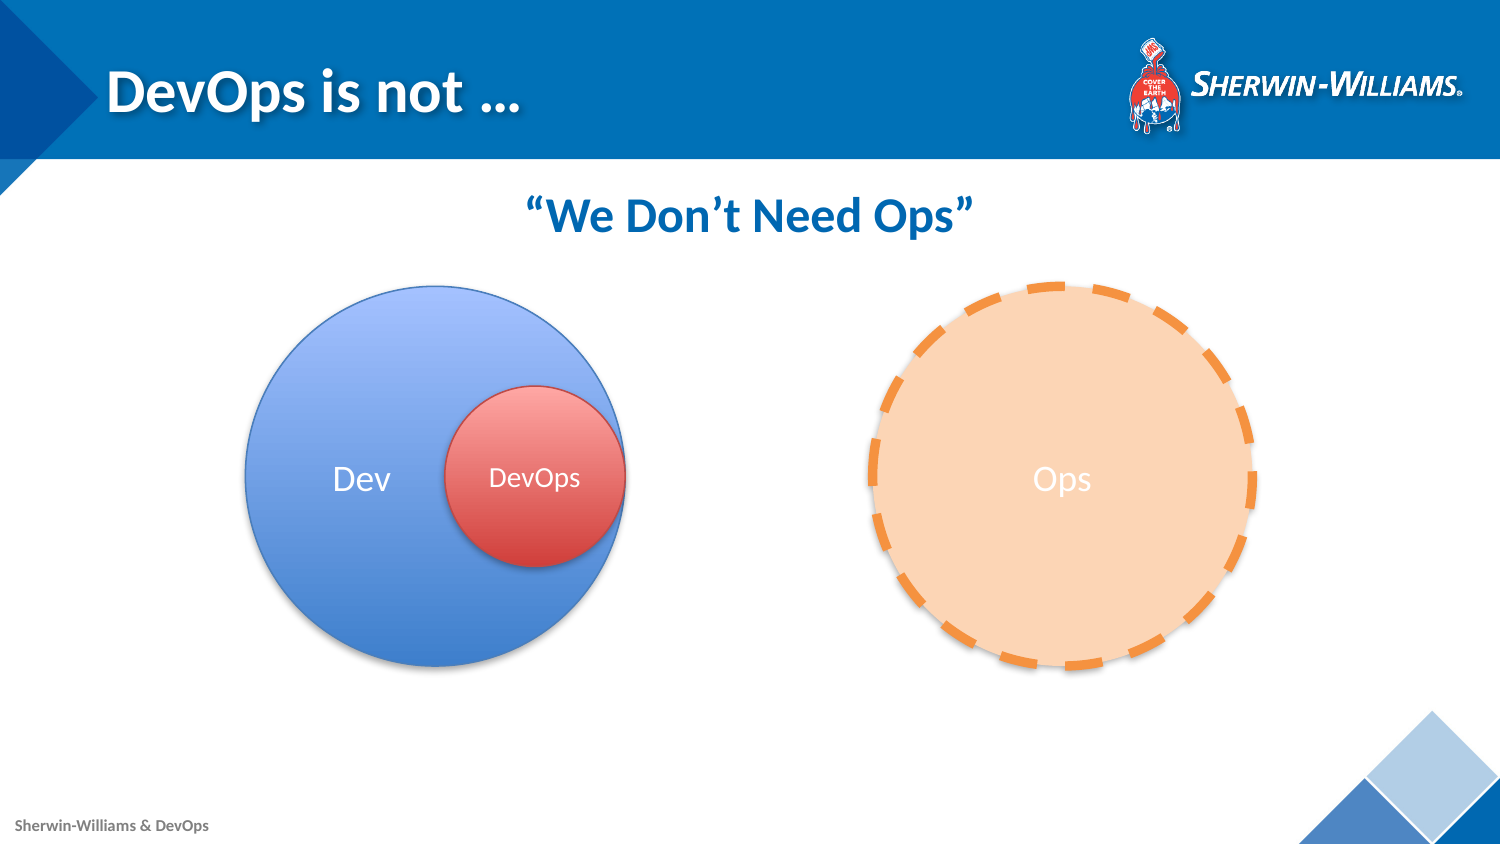

# DevOps is not …
“We Don’t Need Ops”
  Dev
Ops
DevOps